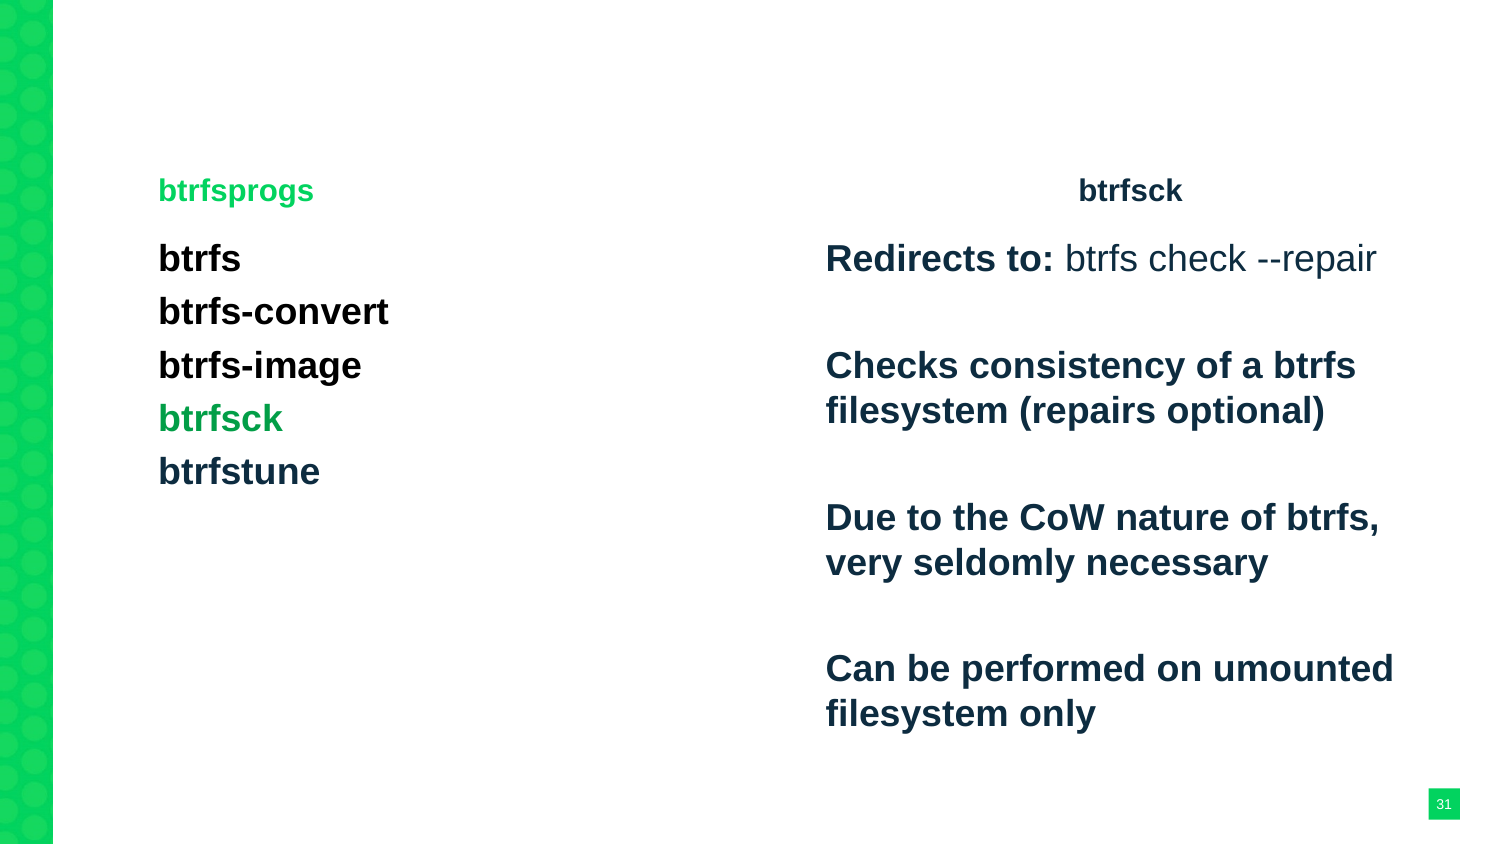

Administration
btrfsprogs
btrfsck
btrfs
btrfs-convert
btrfs-image
btrfsck
btrfstune
Redirects to: btrfs check --repair

Checks consistency of a btrfs filesystem (repairs optional)

Due to the CoW nature of btrfs, very seldomly necessary

Can be performed on umounted filesystem only
31